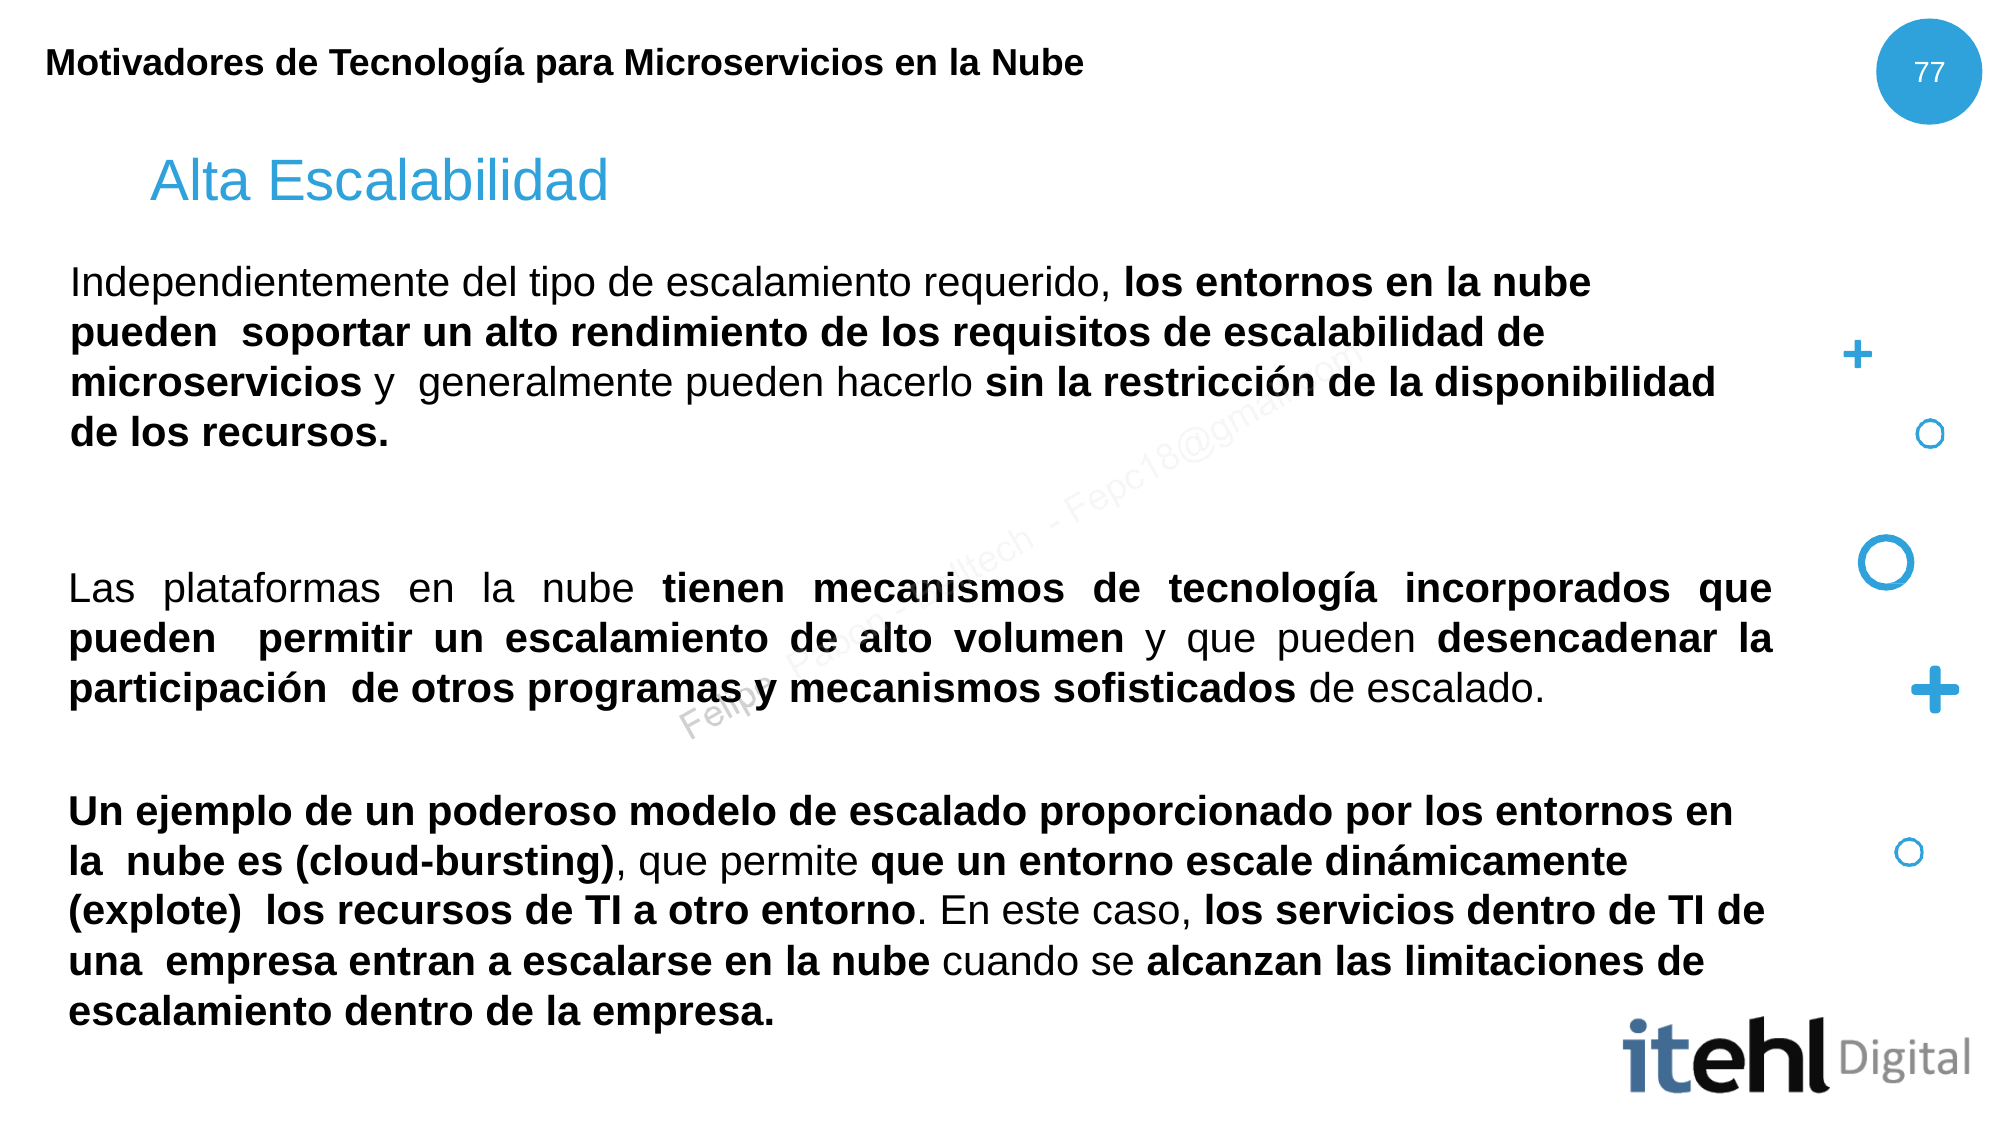

Motivadores de Tecnología para Microservicios en la Nube
77
# Alta Escalabilidad
Independientemente del tipo de escalamiento requerido, los entornos en la nube pueden  soportar un alto rendimiento de los requisitos de escalabilidad de microservicios y  generalmente pueden hacerlo sin la restricción de la disponibilidad de los recursos.

Las plataformas en la nube tienen mecanismos de tecnología incorporados que pueden  permitir un escalamiento de alto volumen y que pueden desencadenar la participación  de otros programas y mecanismos sofisticados de escalado.

Un ejemplo de un poderoso modelo de escalado proporcionado por los entornos en la  nube es (cloud-bursting), que permite que un entorno escale dinámicamente (explote)  los recursos de TI a otro entorno. En este caso, los servicios dentro de TI de una  empresa entran a escalarse en la nube cuando se alcanzan las limitaciones de  escalamiento dentro de la empresa.